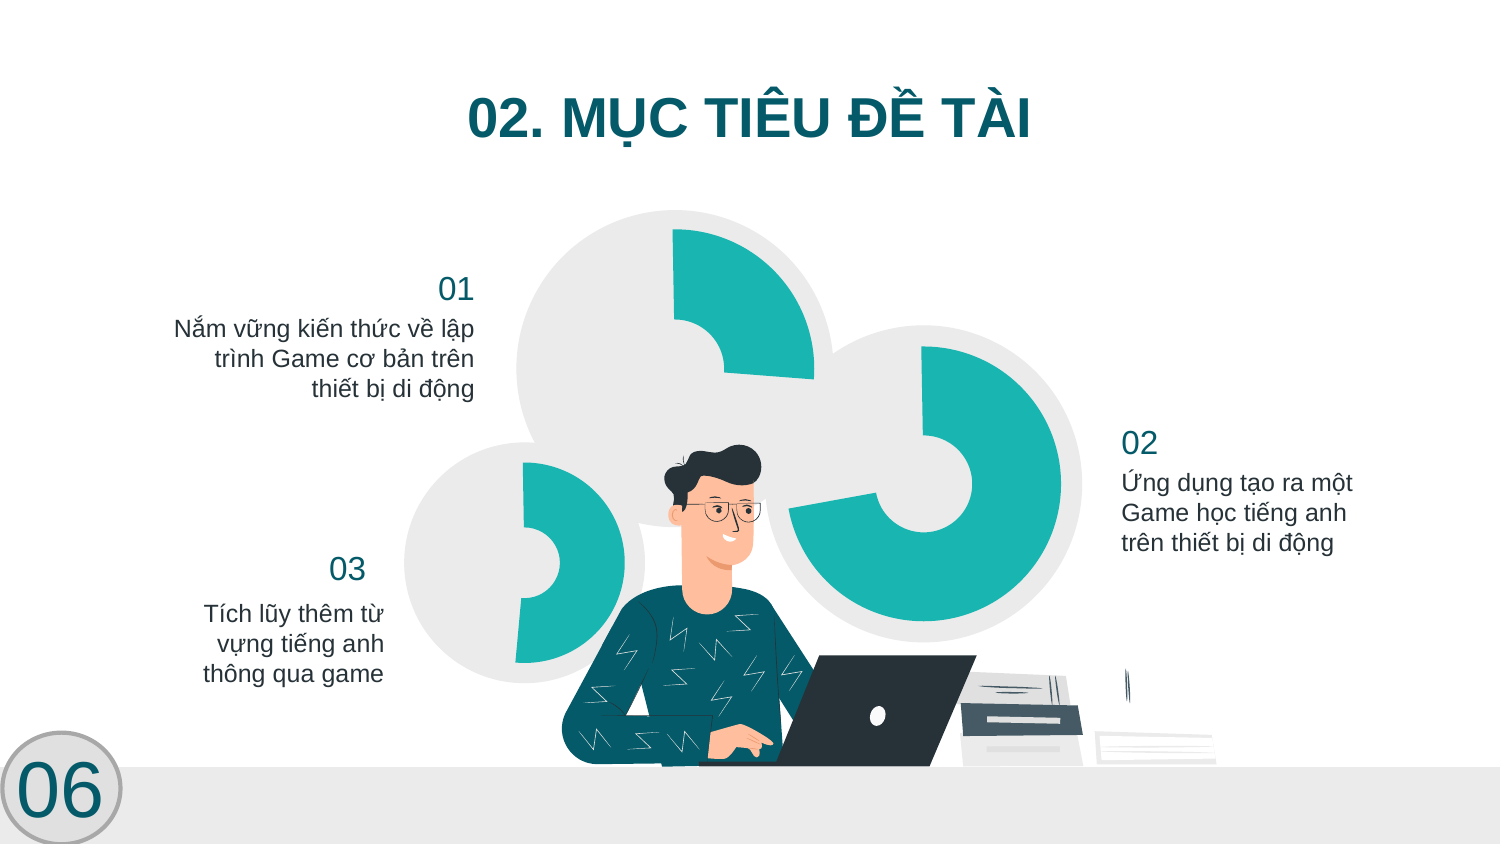

# 02. MỤC TIÊU ĐỀ TÀI

01
Nắm vững kiến thức về lập trình Game cơ bản trên thiết bị di động

02

Ứng dụng tạo ra một Game học tiếng anh trên thiết bị di động

03
Tích lũy thêm từ vựng tiếng anh thông qua game

06